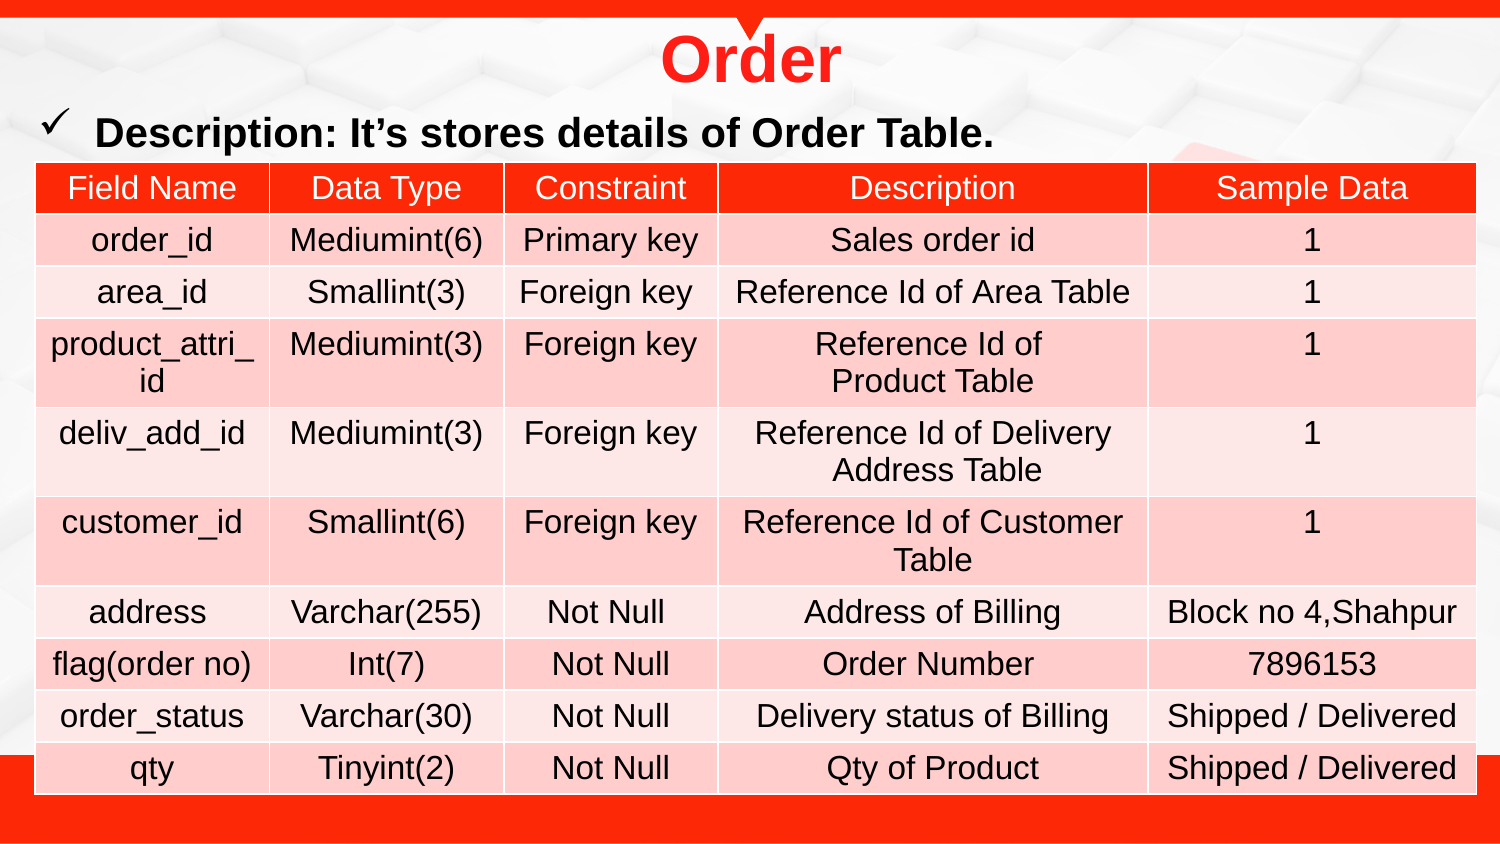

Order
Description: It’s stores details of Order Table.
| Field Name | Data Type | Constraint | Description | Sample Data |
| --- | --- | --- | --- | --- |
| order\_id | Mediumint(6) | Primary key | Sales order id | 1 |
| area\_id | Smallint(3) | Foreign key | Reference Id of Area Table | 1 |
| product\_attri\_id | Mediumint(3) | Foreign key | Reference Id of Product Table | 1 |
| deliv\_add\_id | Mediumint(3) | Foreign key | Reference Id of Delivery Address Table | 1 |
| customer\_id | Smallint(6) | Foreign key | Reference Id of Customer Table | 1 |
| address | Varchar(255) | Not Null | Address of Billing | Block no 4,Shahpur |
| flag(order no) | Int(7) | Not Null | Order Number | 7896153 |
| order\_status | Varchar(30) | Not Null | Delivery status of Billing | Shipped / Delivered |
| qty | Tinyint(2) | Not Null | Qty of Product | Shipped / Delivered |